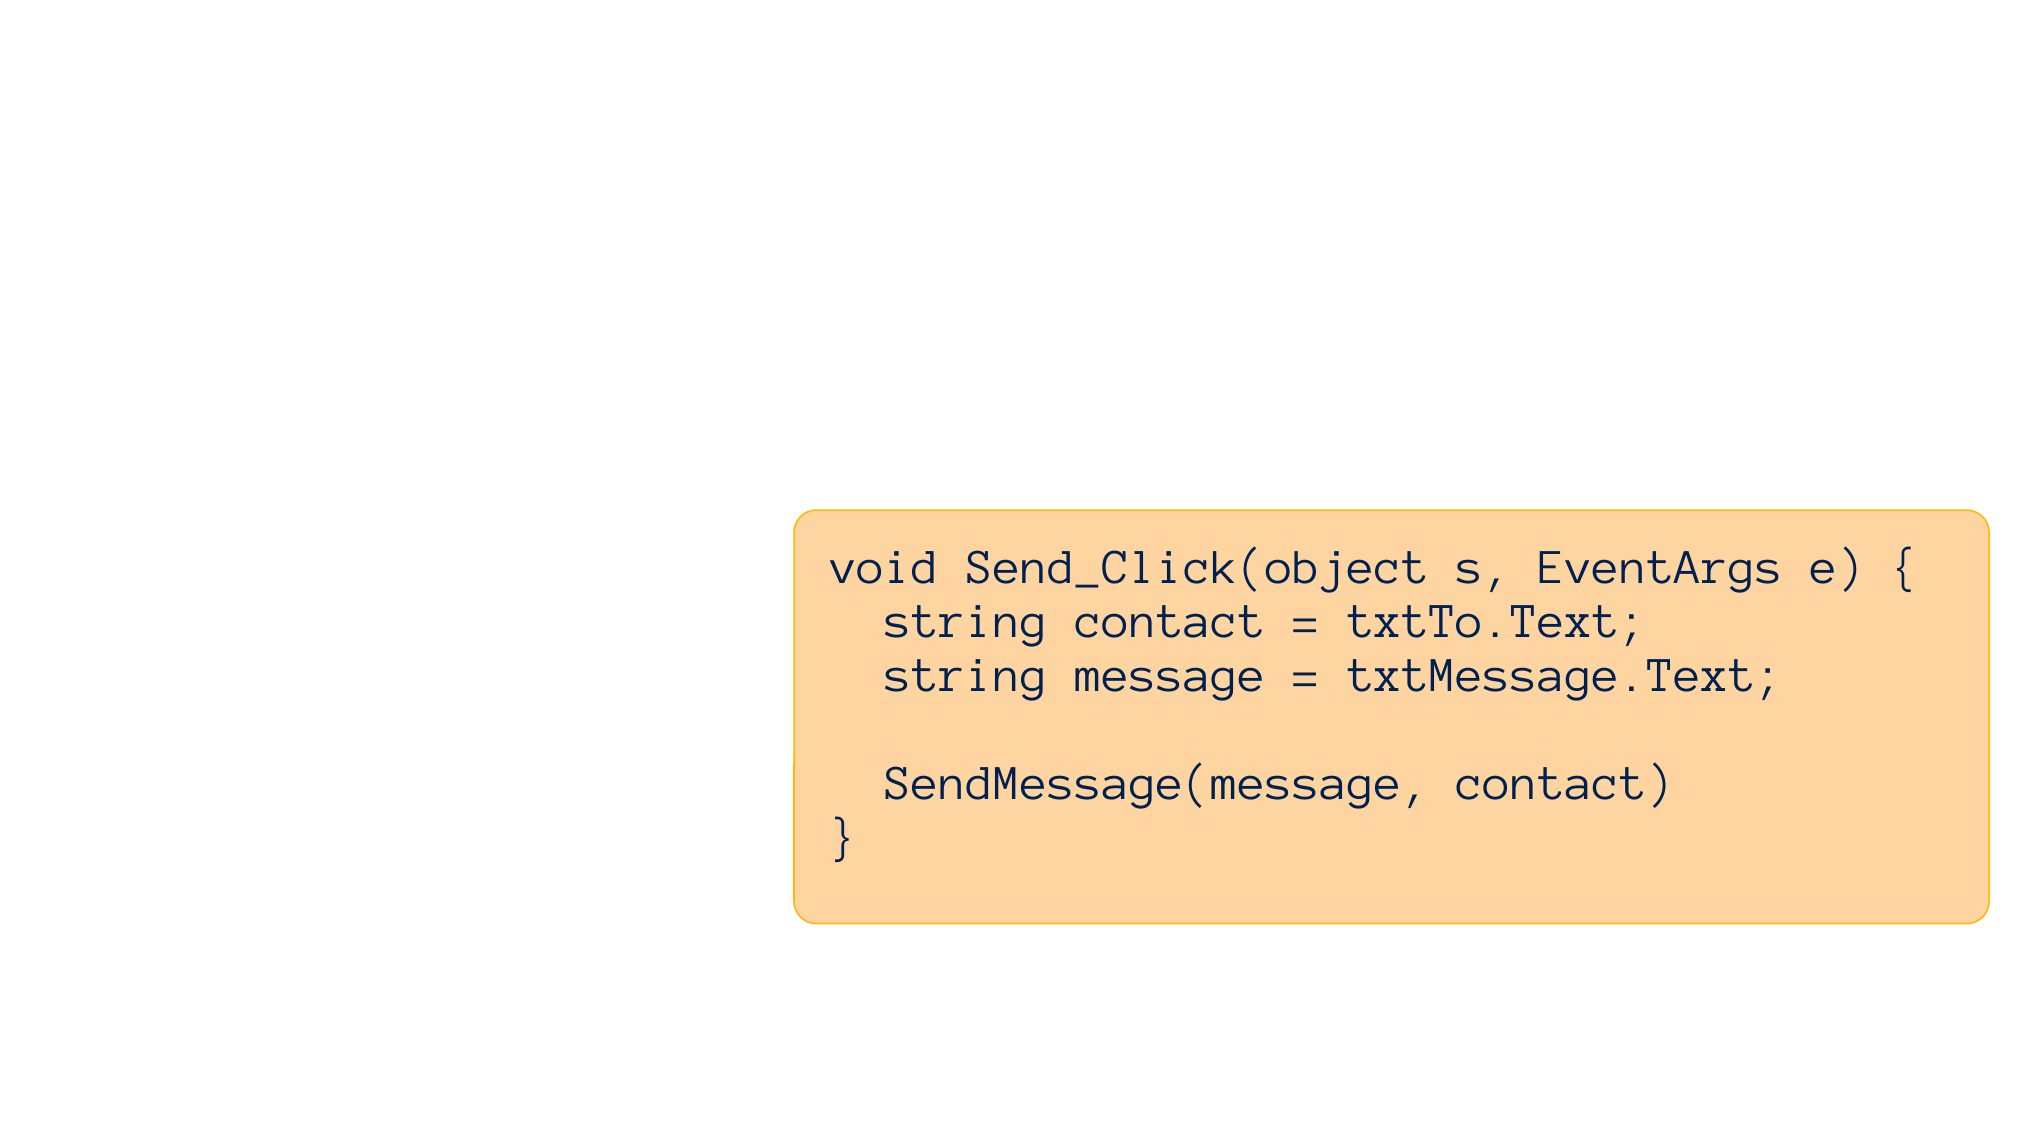

void Send_Click(object s, EventArgs e) {
  string contact = txtTo.Text;
  string message = txtMessage.Text;

  SendMessage(message, contact)
}